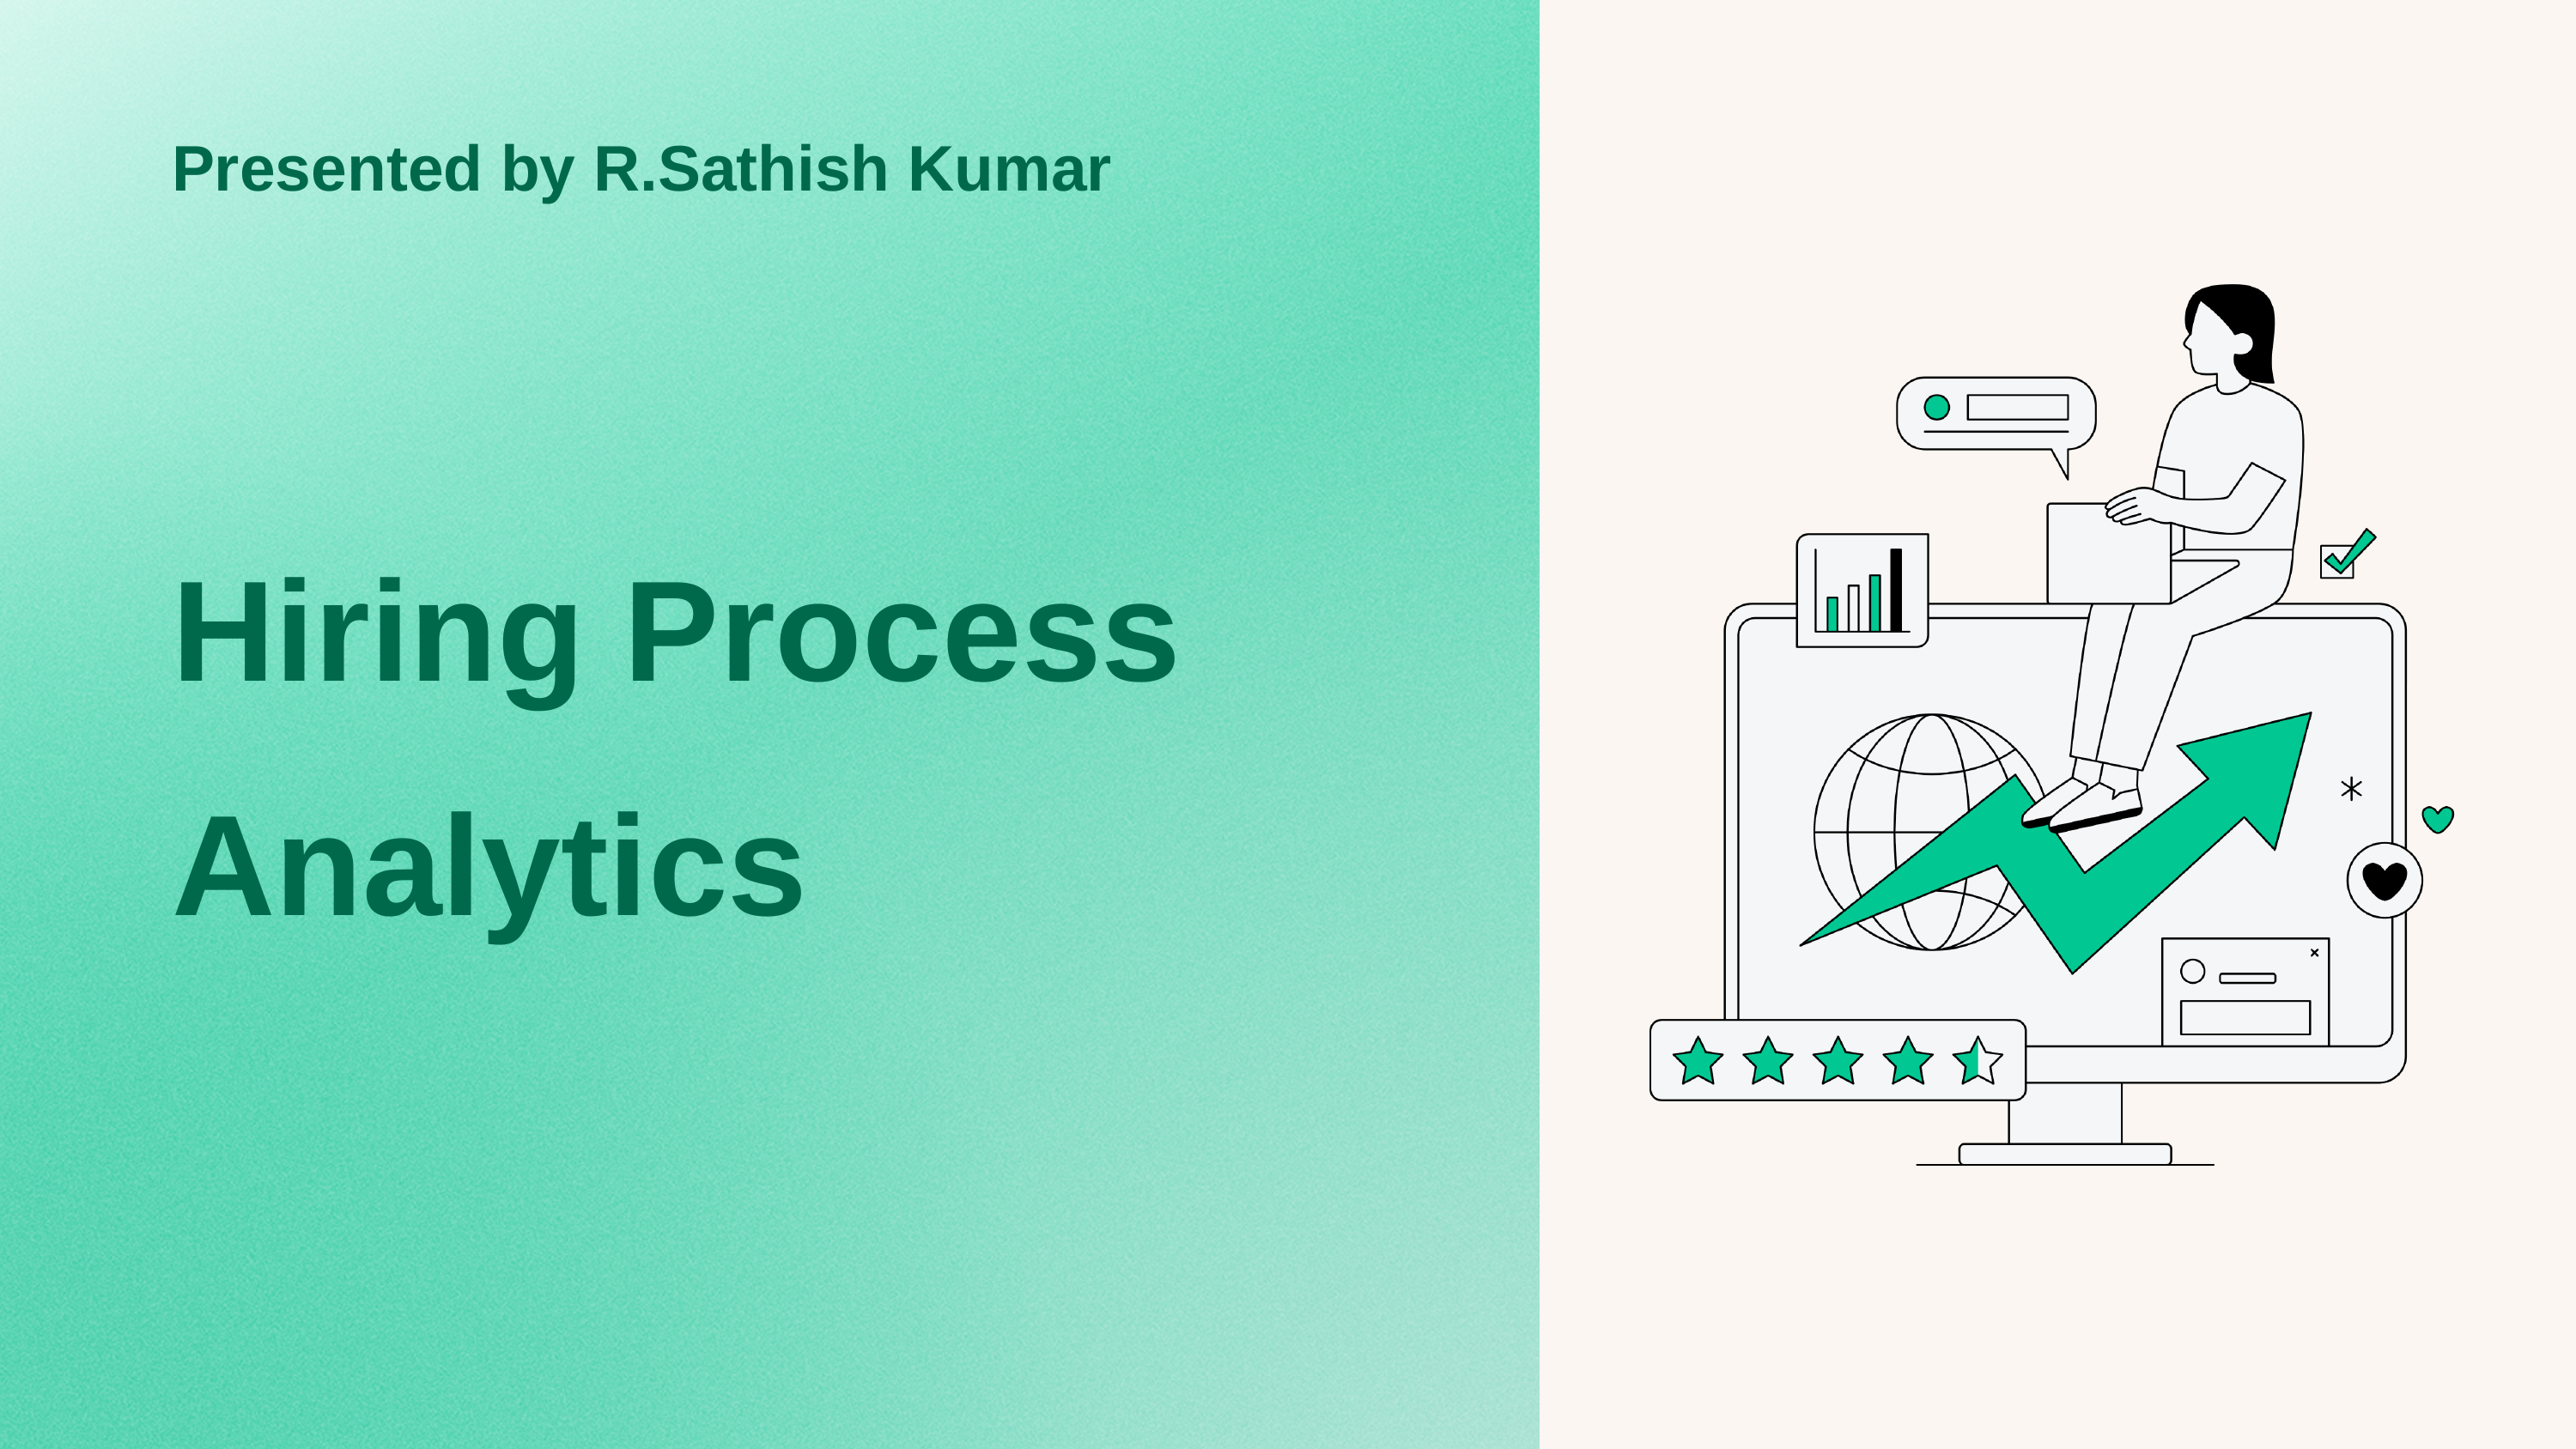

Presented by R.Sathish Kumar

Hiring Process Analytics